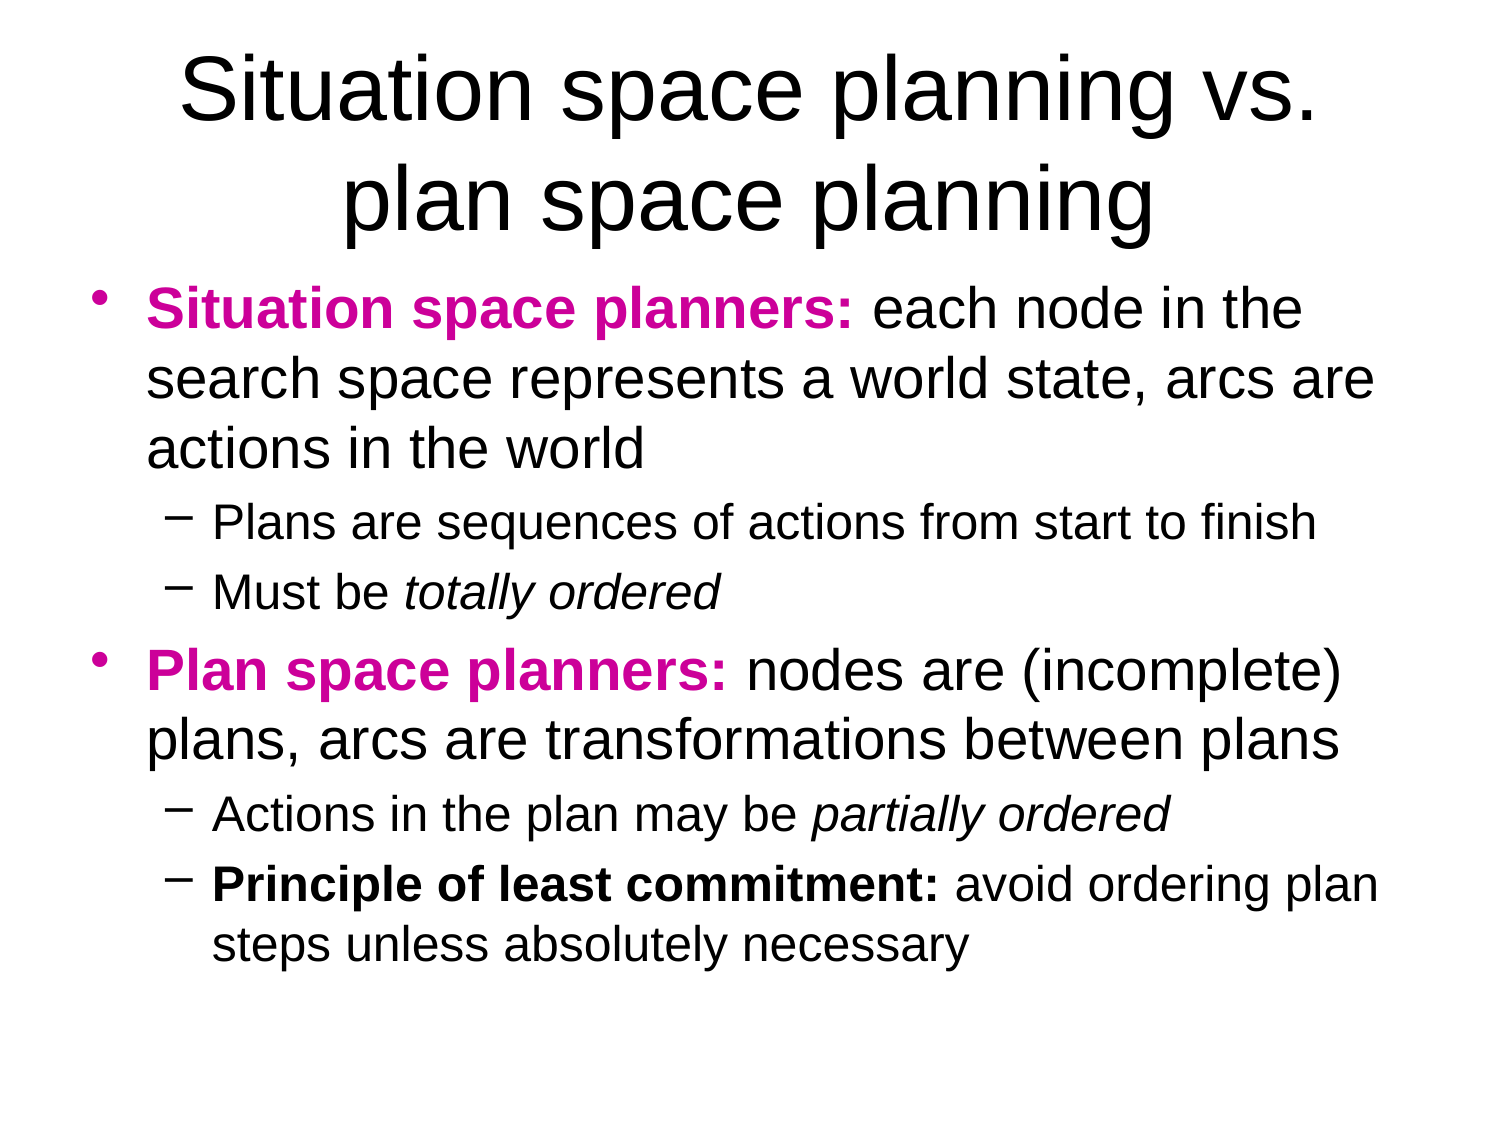

# Situation space planning vs. plan space planning
Situation space planners: each node in the search space represents a world state, arcs are actions in the world
Plans are sequences of actions from start to finish
Must be totally ordered
Plan space planners: nodes are (incomplete) plans, arcs are transformations between plans
Actions in the plan may be partially ordered
Principle of least commitment: avoid ordering plan steps unless absolutely necessary